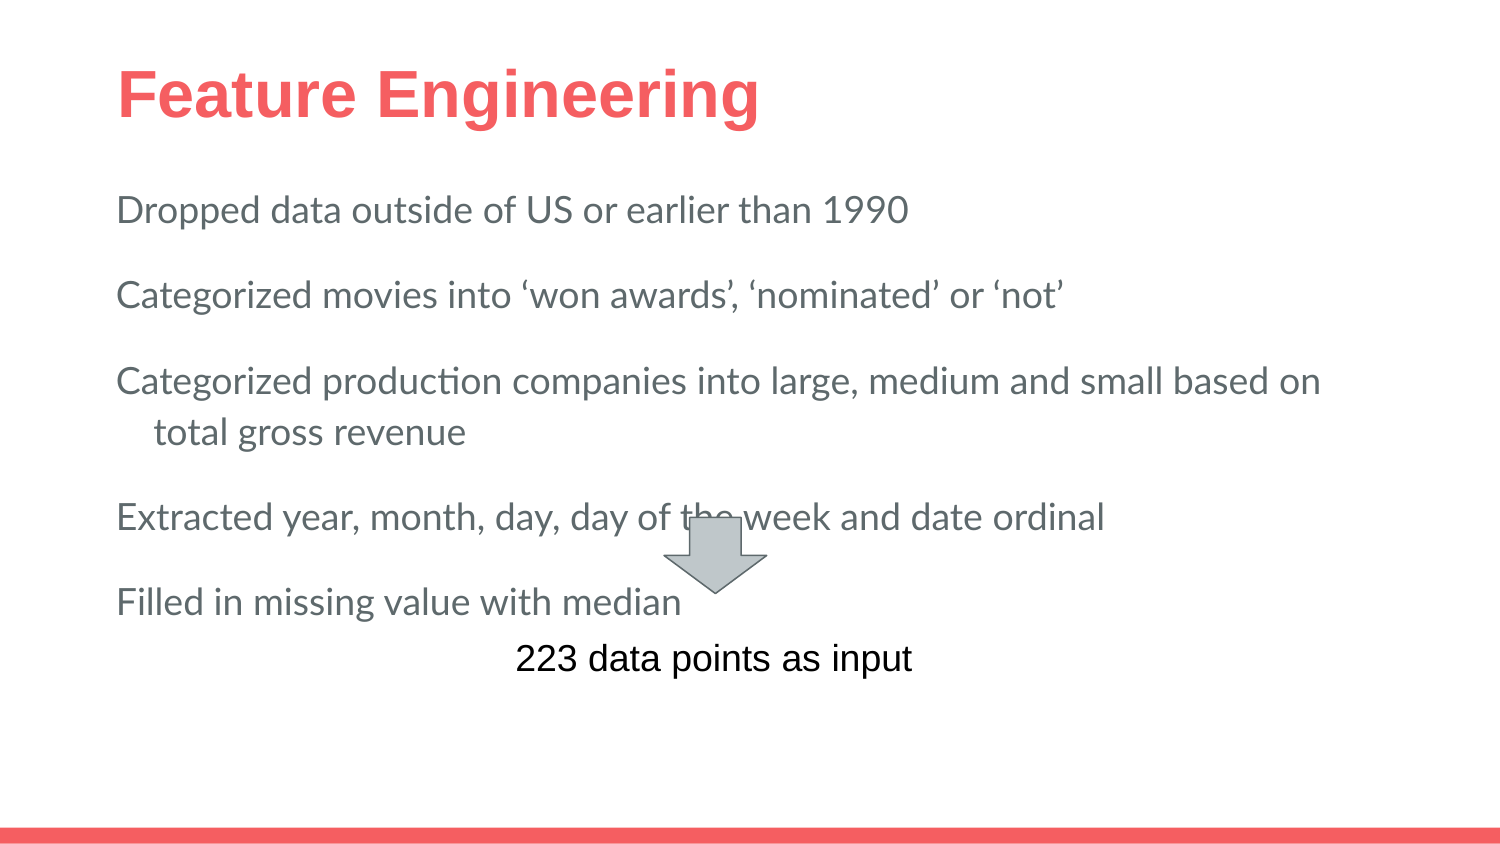

# Feature Engineering
Dropped data outside of US or earlier than 1990
Categorized movies into ‘won awards’, ‘nominated’ or ‘not’
Categorized production companies into large, medium and small based on total gross revenue
Extracted year, month, day, day of the week and date ordinal
Filled in missing value with median

223 data points as input